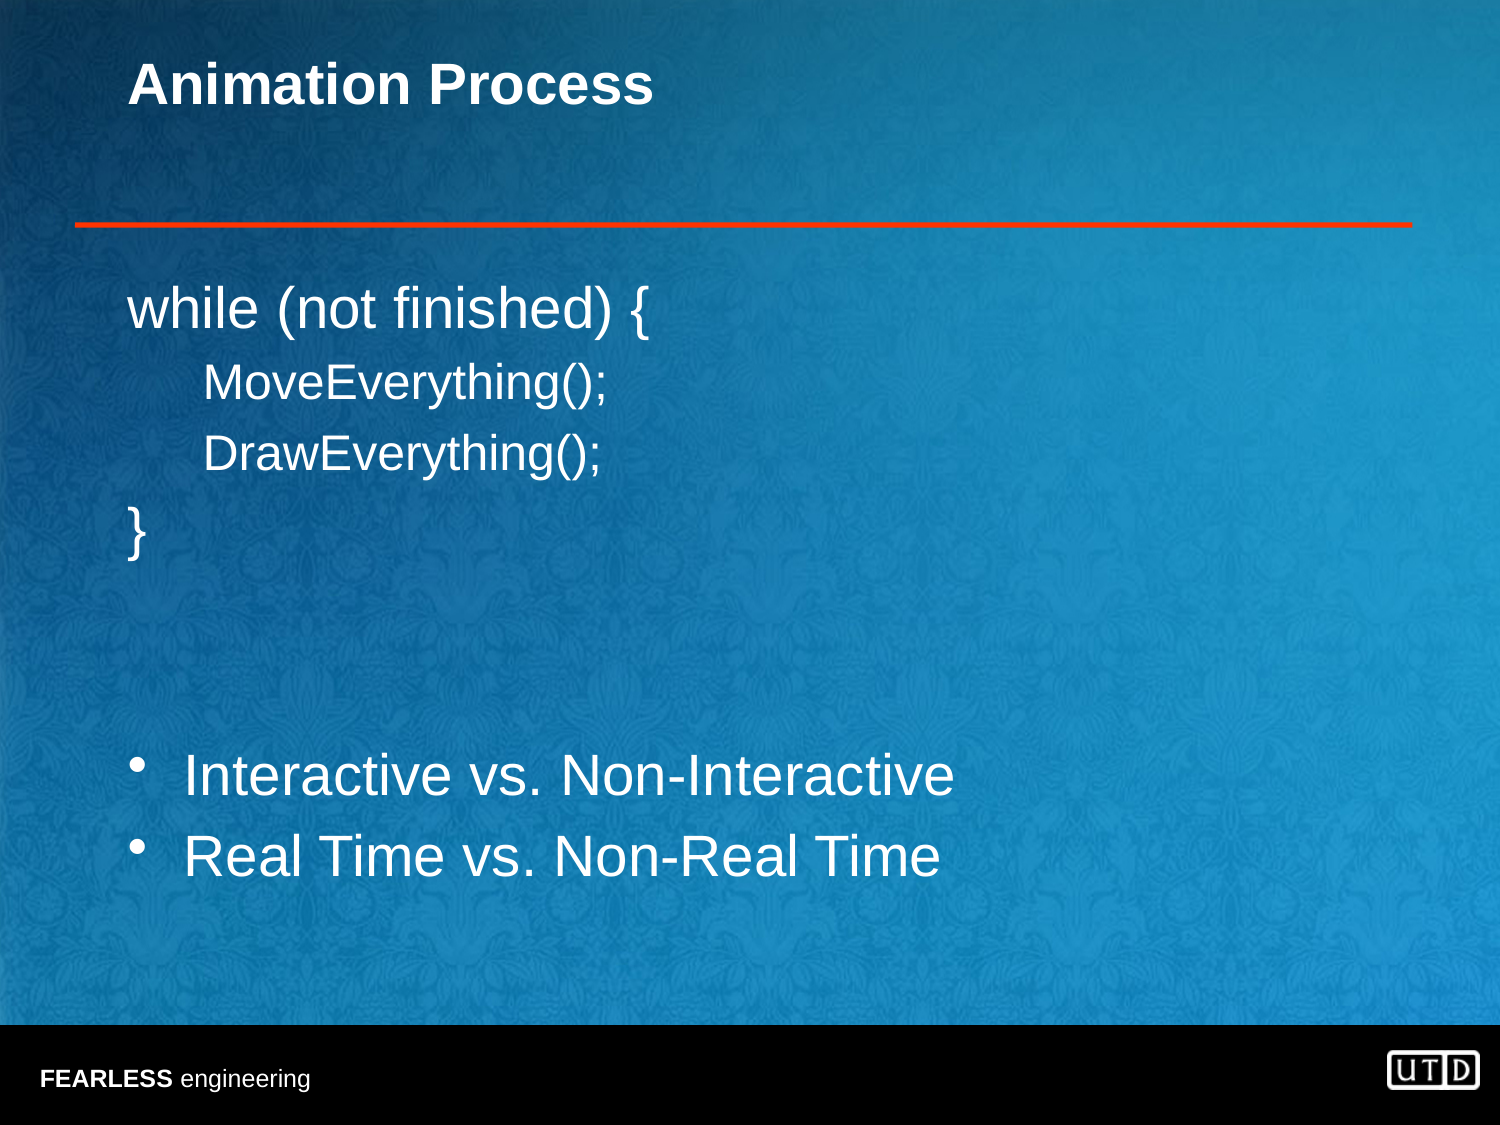

# Animation Process

while (not finished) {
MoveEverything();
DrawEverything();
}

Interactive vs. Non-Interactive
Real Time vs. Non-Real Time